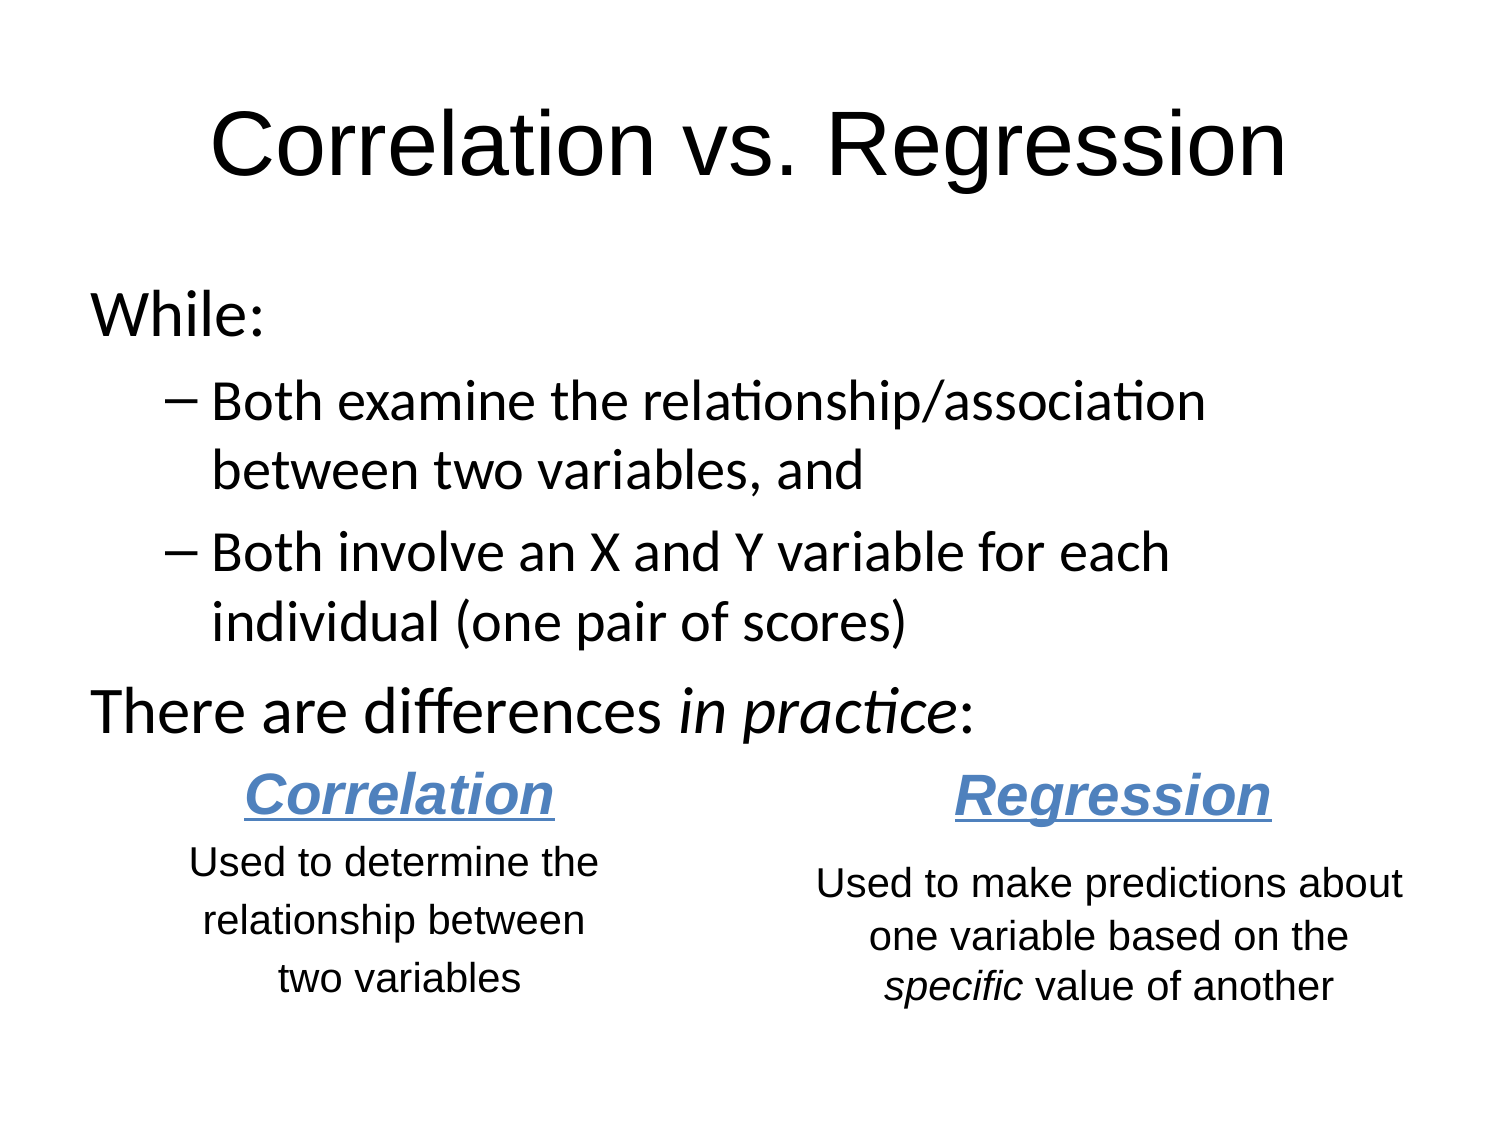

# Correlation vs. Regression
While:
Both examine the relationship/association between two variables, and
Both involve an X and Y variable for each individual (one pair of scores)
There are differences in practice:
Correlation
Used to determine the
relationship between
two variables
    Regression
	Used to make predictions about one variable based on the specific value of another